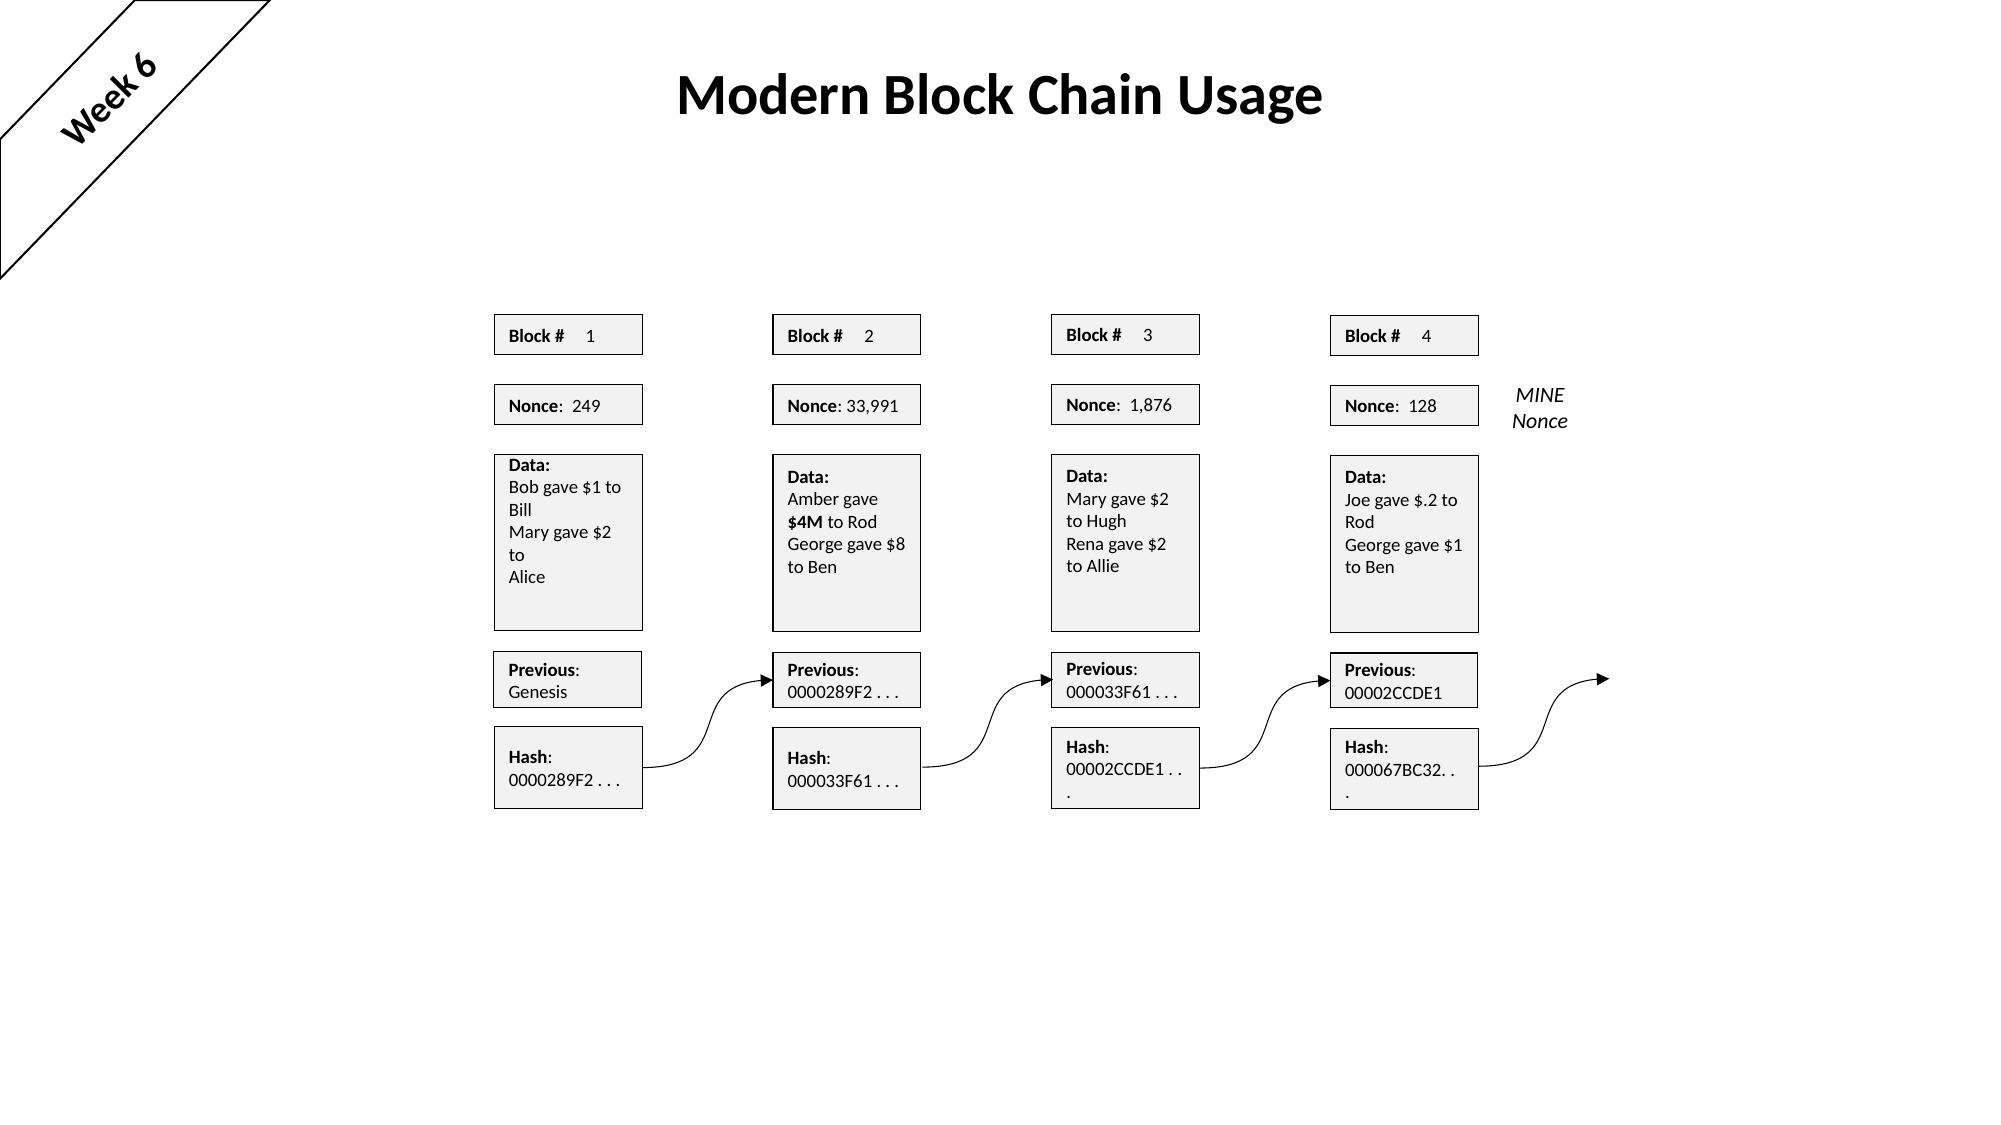

# Modern Block Chain Usage
Week 6
Block #     3
Block #     1
Block #     2
Block #     4
MINE
Nonce
Nonce:  1,876
Nonce:  249
Nonce: 33,991
Nonce:  128
Data:
Bob gave $1 to Bill
Mary gave $2 to
Alice

Data:
Mary gave $2 to Hugh
Rena gave $2 to Allie

Data:
Amber gave $4M to Rod
George gave $8 to Ben

Data:
Joe gave $.2 to Rod
George gave $1 to Ben

Previous:  Genesis
Previous:  000033F61 . . .
Previous:  0000289F2 . . .
Previous:  00002CCDE1
Hash:
0000289F2 . . .
Hash:
00002CCDE1 . . .
Hash:
000033F61 . . .
Hash:
000067BC32. . .